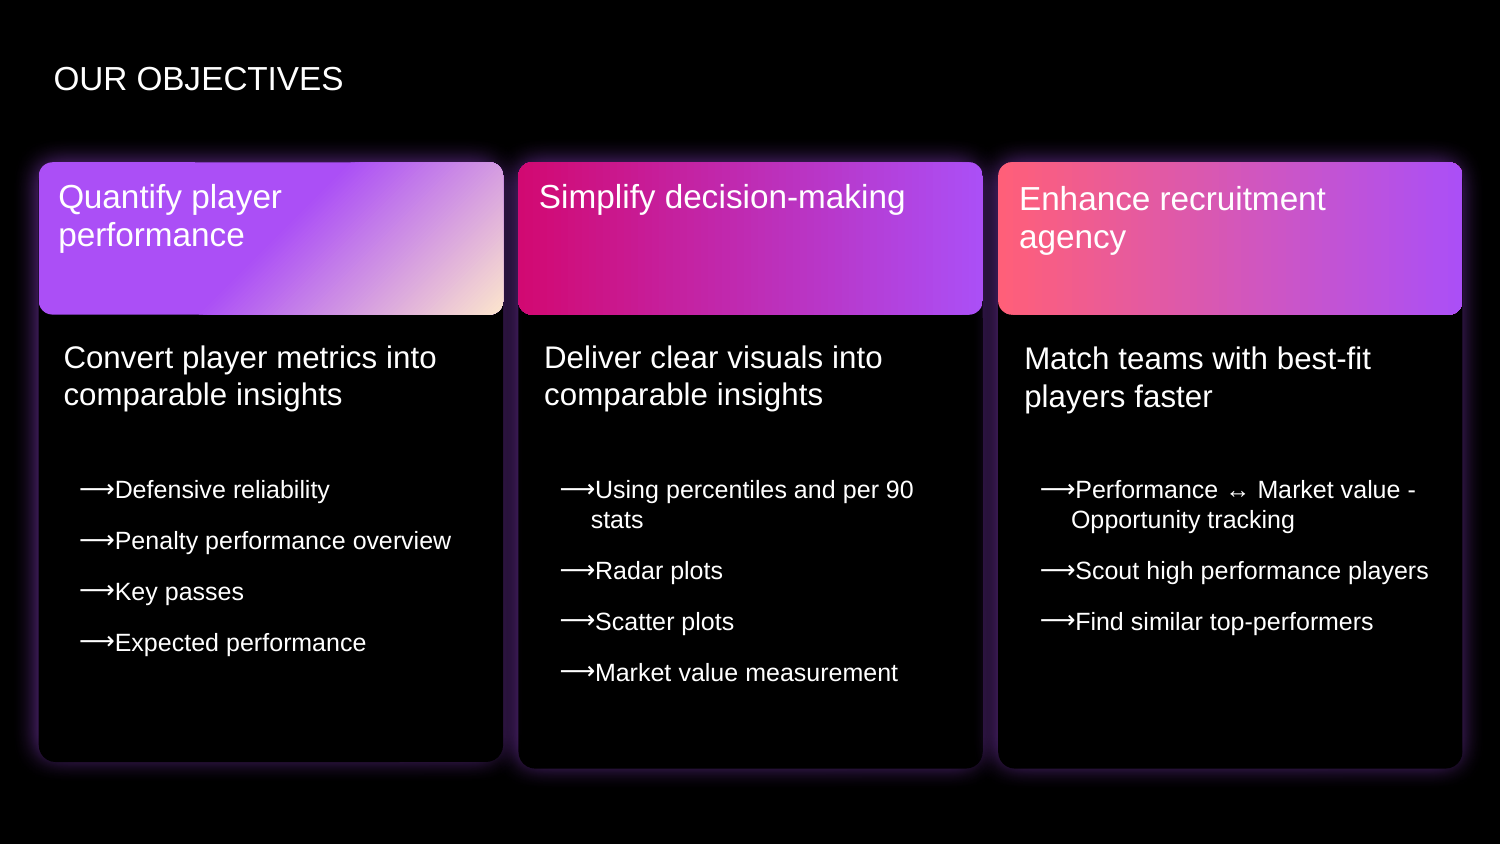

OUR OBJECTIVES

Quantify player performance
Simplify decision-making
Enhance recruitment agency
Convert player metrics into comparable insights
Deliver clear visuals into comparable insights
Match teams with best-fit players faster
Defensive reliability
Penalty performance overview
Key passes
Expected performance
Using percentiles and per 90 stats
Radar plots
Scatter plots
Market value measurement
Performance ↔ Market value - Opportunity tracking
Scout high performance players
Find similar top-performers